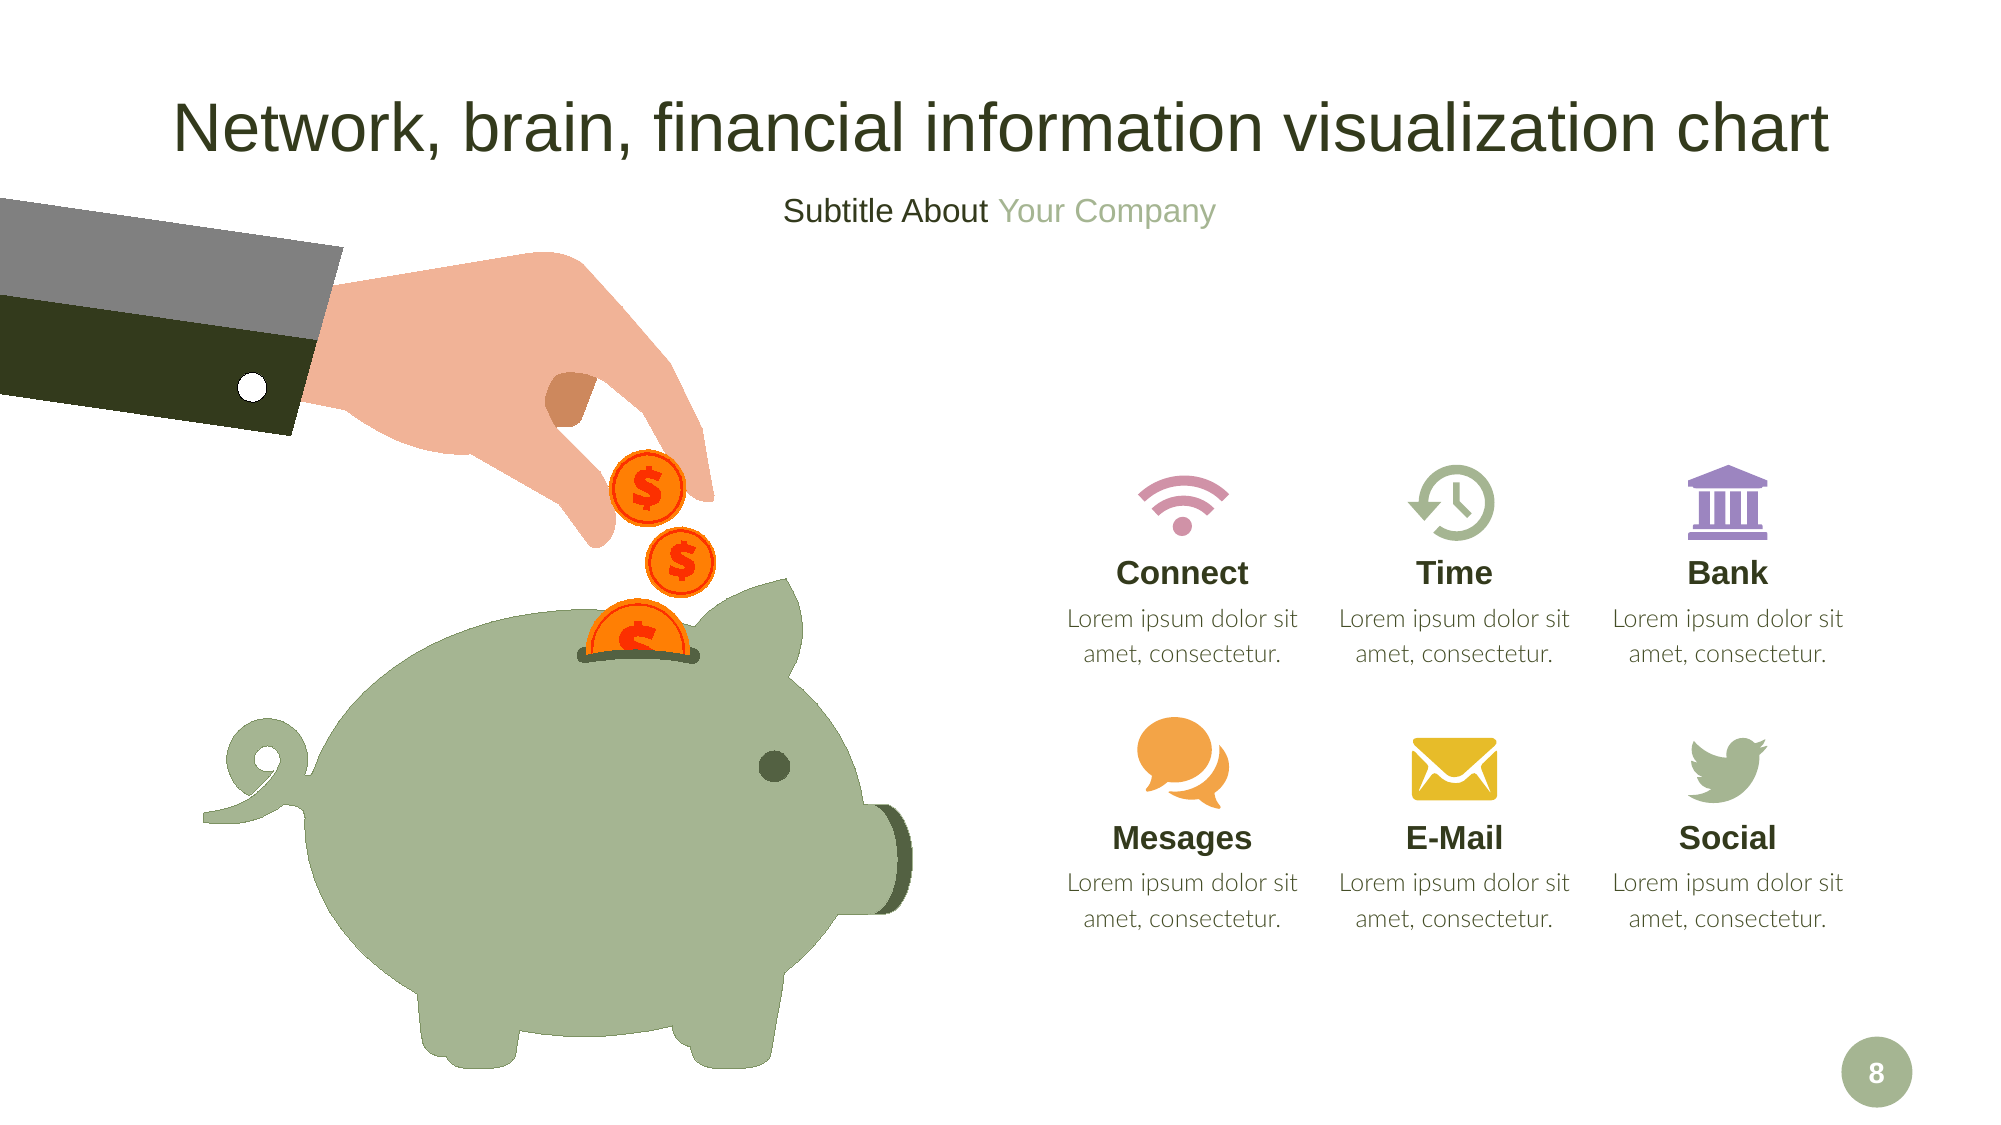

# Network, brain, financial information visualization chart

Connect
Time
Bank

Lorem ipsum dolor sit amet, consectetur.
Lorem ipsum dolor sit amet, consectetur.
Lorem ipsum dolor sit amet, consectetur.

Mesages
E-Mail
Social
Lorem ipsum dolor sit amet, consectetur.
Lorem ipsum dolor sit amet, consectetur.
Lorem ipsum dolor sit amet, consectetur.